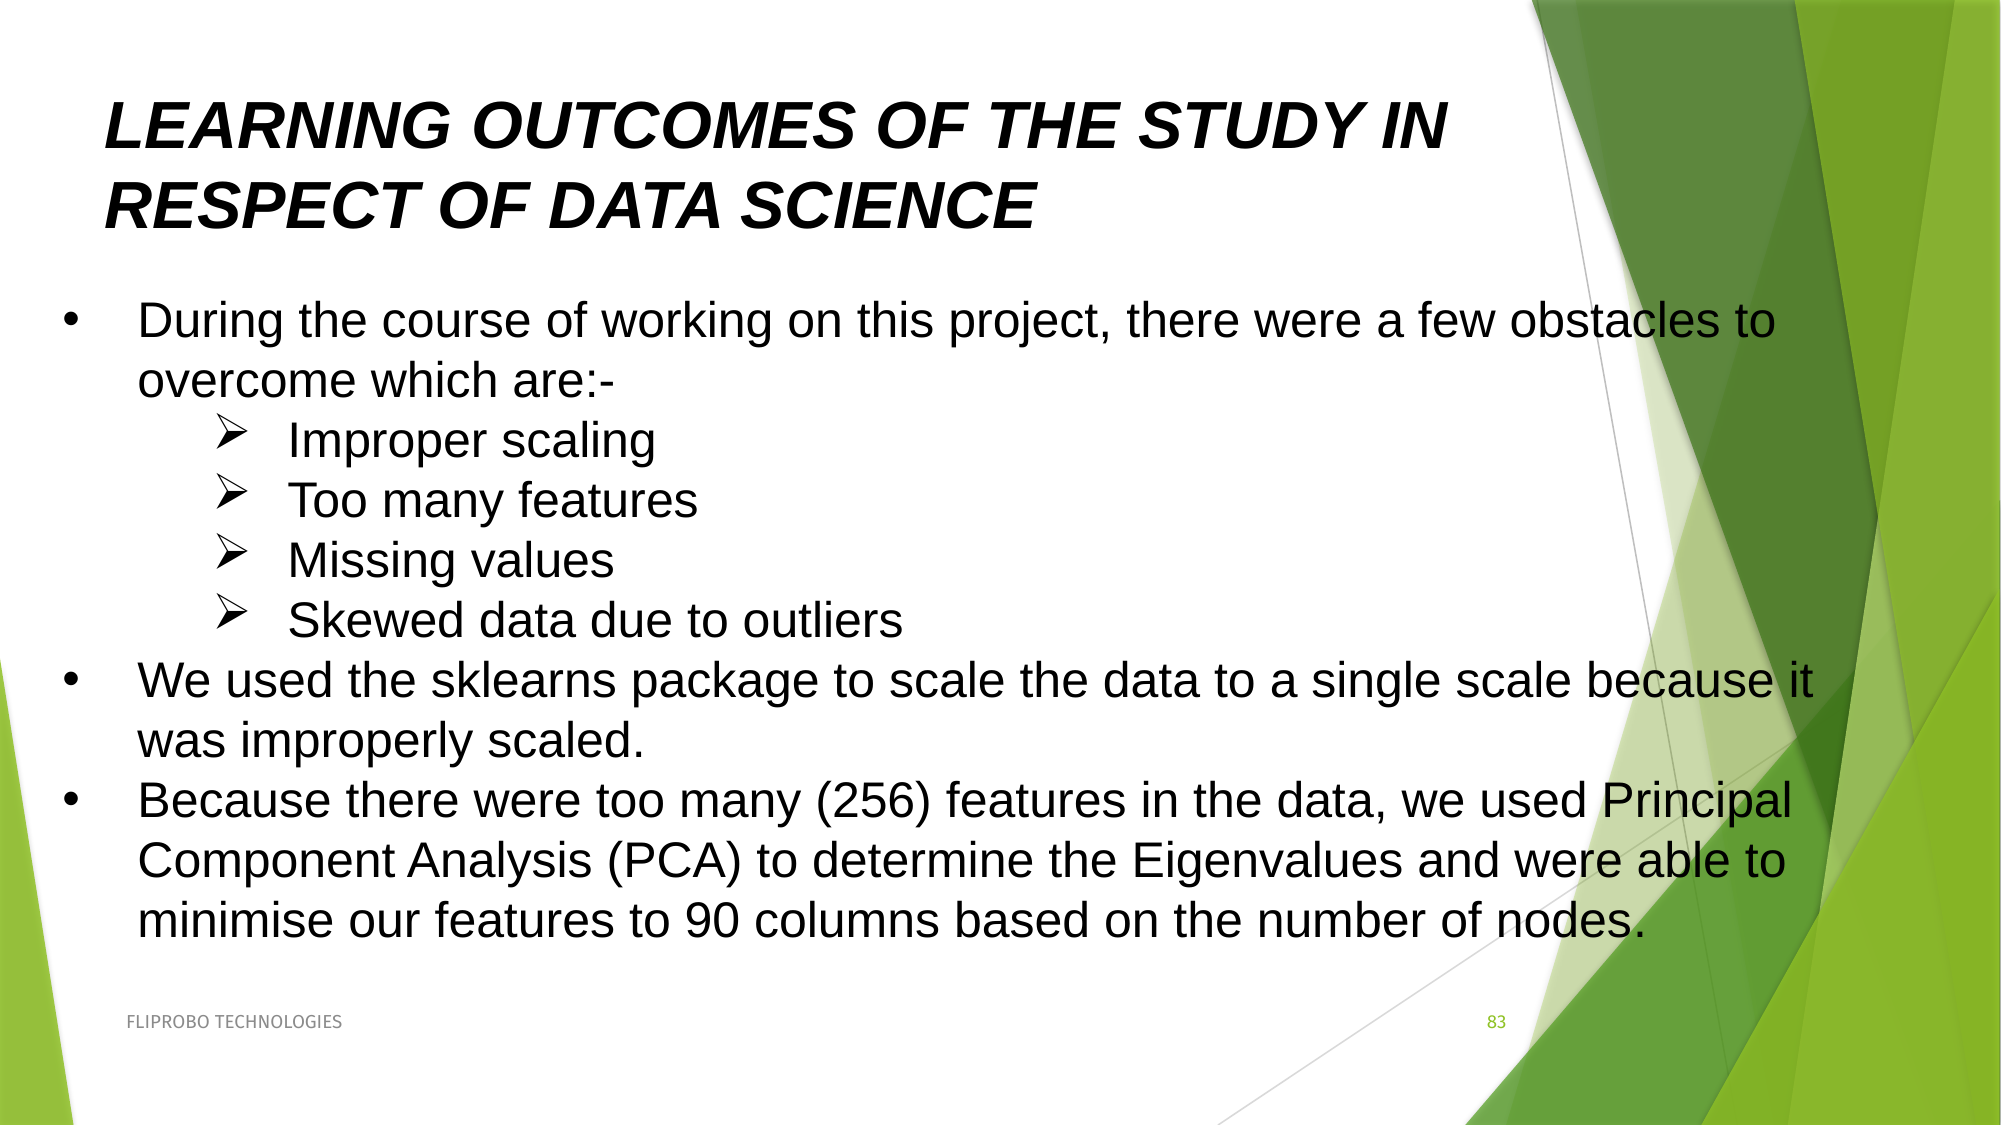

LEARNING OUTCOMES OF THE STUDY IN RESPECT OF DATA SCIENCE
During the course of working on this project, there were a few obstacles to overcome which are:-
Improper scaling
Too many features
Missing values
Skewed data due to outliers
We used the sklearns package to scale the data to a single scale because it was improperly scaled.
Because there were too many (256) features in the data, we used Principal Component Analysis (PCA) to determine the Eigenvalues and were able to minimise our features to 90 columns based on the number of nodes.
FLIPROBO TECHNOLOGIES
83